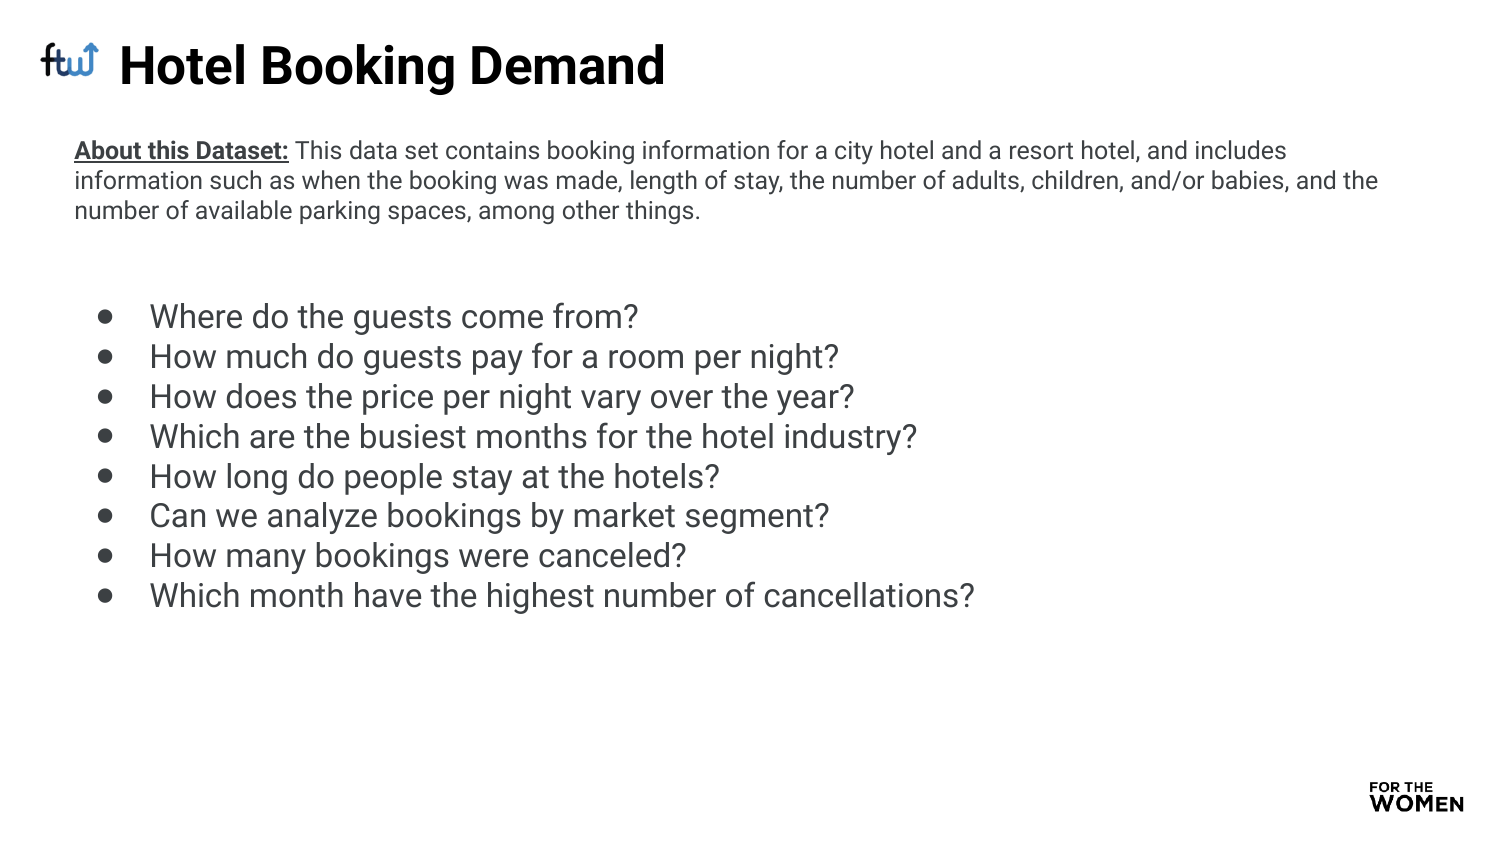

# Hotel Booking Demand
About this Dataset: This data set contains booking information for a city hotel and a resort hotel, and includes information such as when the booking was made, length of stay, the number of adults, children, and/or babies, and the number of available parking spaces, among other things.
Where do the guests come from?
How much do guests pay for a room per night?
How does the price per night vary over the year?
Which are the busiest months for the hotel industry?
How long do people stay at the hotels?
Can we analyze bookings by market segment?
How many bookings were canceled?
Which month have the highest number of cancellations?